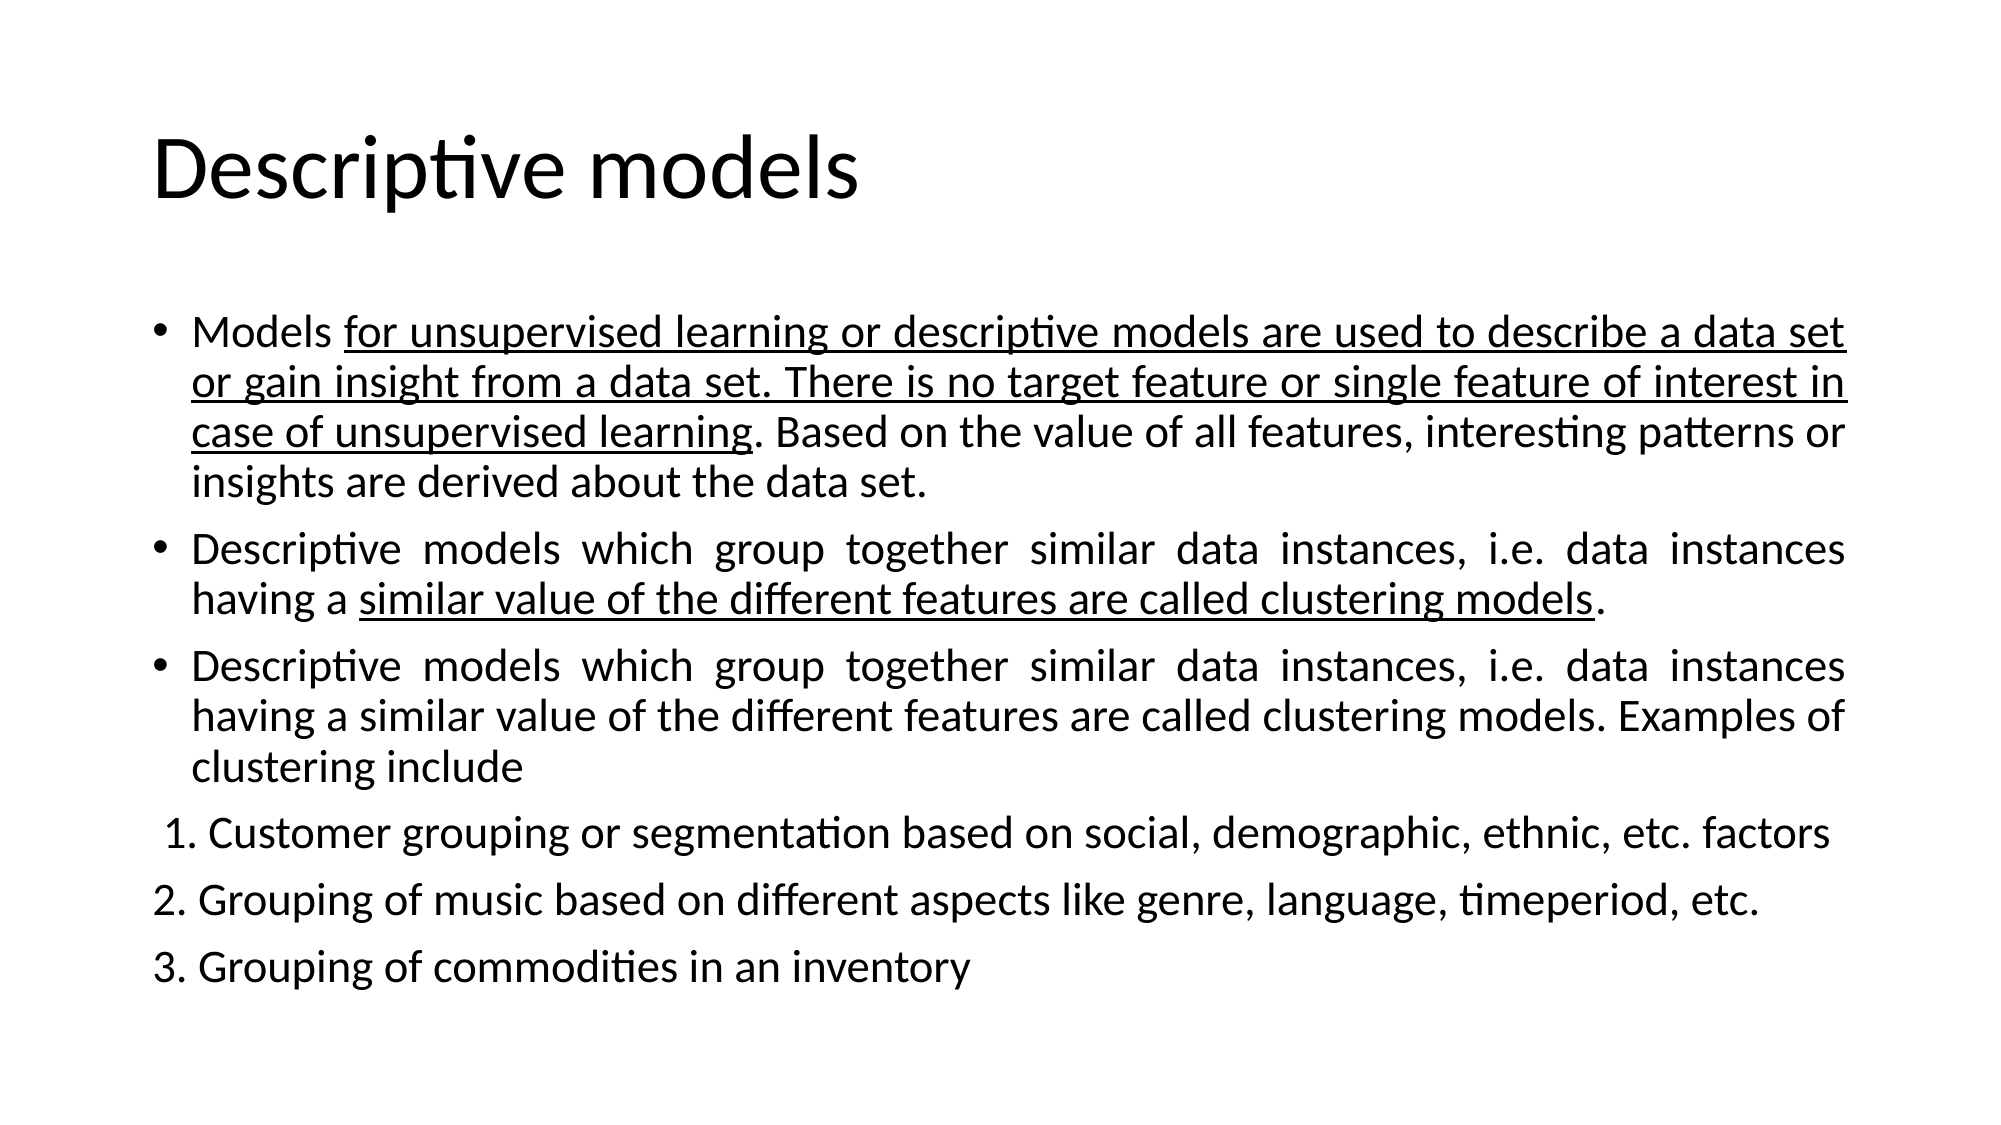

# Descriptive models
Models for unsupervised learning or descriptive models are used to describe a data set or gain insight from a data set. There is no target feature or single feature of interest in case of unsupervised learning. Based on the value of all features, interesting patterns or insights are derived about the data set.
Descriptive models which group together similar data instances, i.e. data instances having a similar value of the different features are called clustering models.
Descriptive models which group together similar data instances, i.e. data instances having a similar value of the different features are called clustering models. Examples of clustering include
 1. Customer grouping or segmentation based on social, demographic, ethnic, etc. factors
2. Grouping of music based on different aspects like genre, language, timeperiod, etc.
3. Grouping of commodities in an inventory